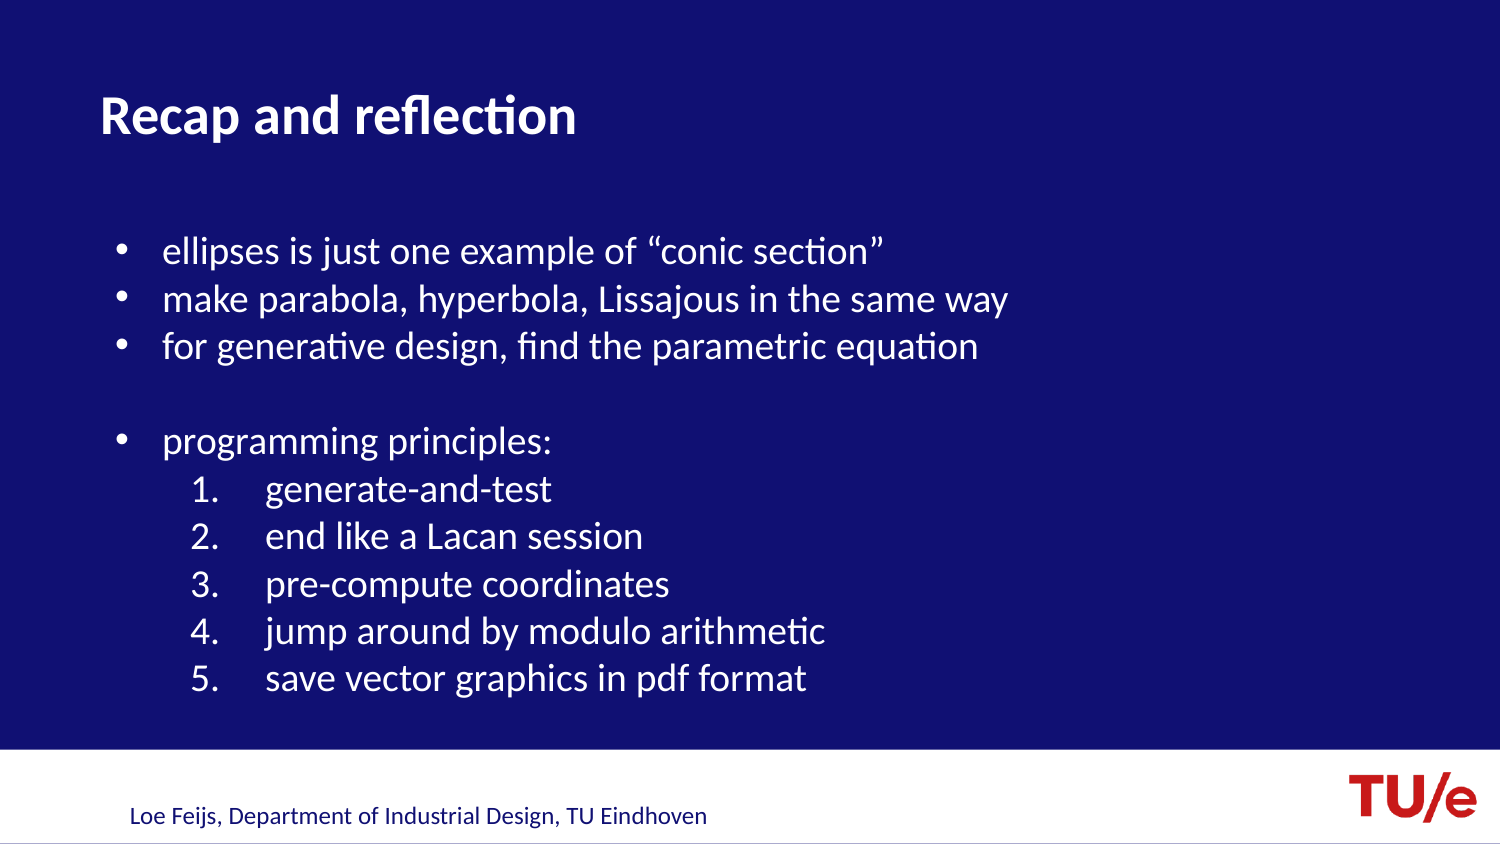

# Recap and reflection
ellipses is just one example of “conic section”
make parabola, hyperbola, Lissajous in the same way
for generative design, find the parametric equation

programming principles:
generate-and-test
end like a Lacan session
pre-compute coordinates
jump around by modulo arithmetic
save vector graphics in pdf format
Loe Feijs, Department of Industrial Design, TU Eindhoven